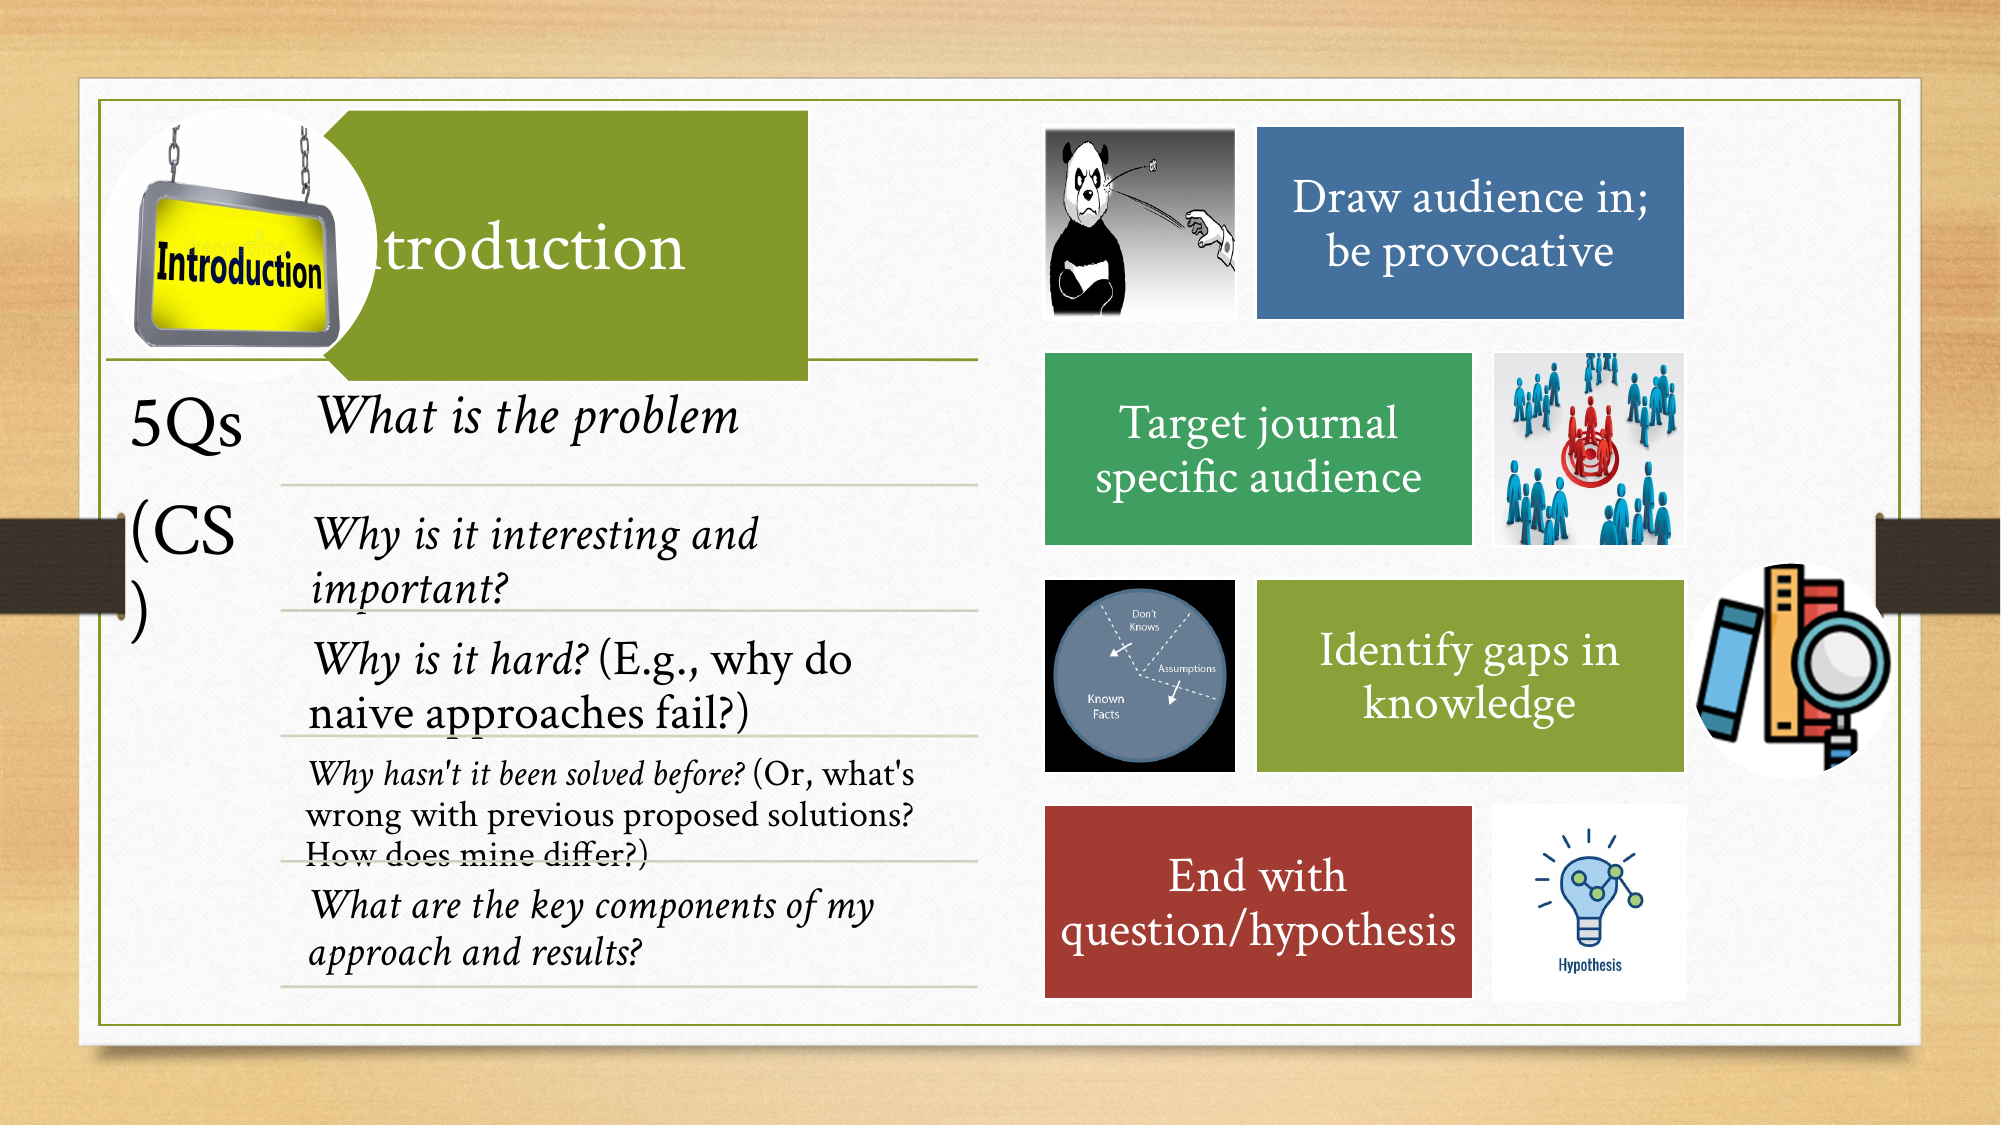

Introduction
Draw audience in; be provocative
Target journal specific audience
Identify gaps in knowledge
End with question/hypothesis
5Qs
(CS)
What is the problem
Why is it interesting and important?
Why is it hard? (E.g., why do naive approaches fail?)
Why hasn't it been solved before? (Or, what's wrong with previous proposed solutions? How does mine differ?)
What are the key components of my approach and results?